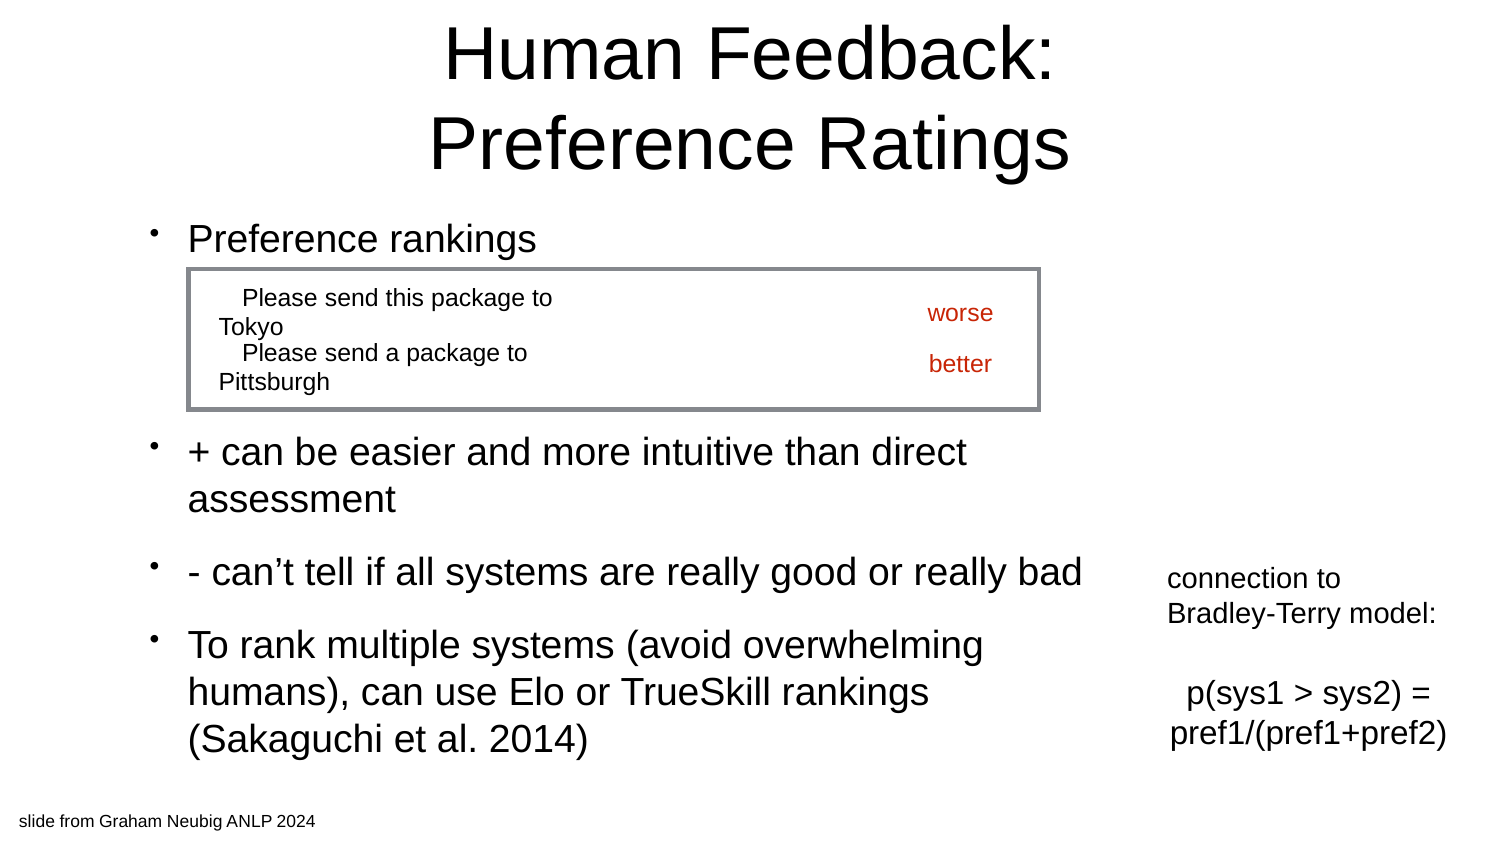

# Human Feedback: Preference Ratings
Preference rankings
+ can be easier and more intuitive than direct assessment
- can’t tell if all systems are really good or really bad
To rank multiple systems (avoid overwhelming humans), can use Elo or TrueSkill rankings (Sakaguchi et al. 2014)

Please send this package to Tokyo
worse
better
Please send a package to Pittsburgh
connection to Bradley-Terry model:
p(sys1 > sys2) = pref1/(pref1+pref2)